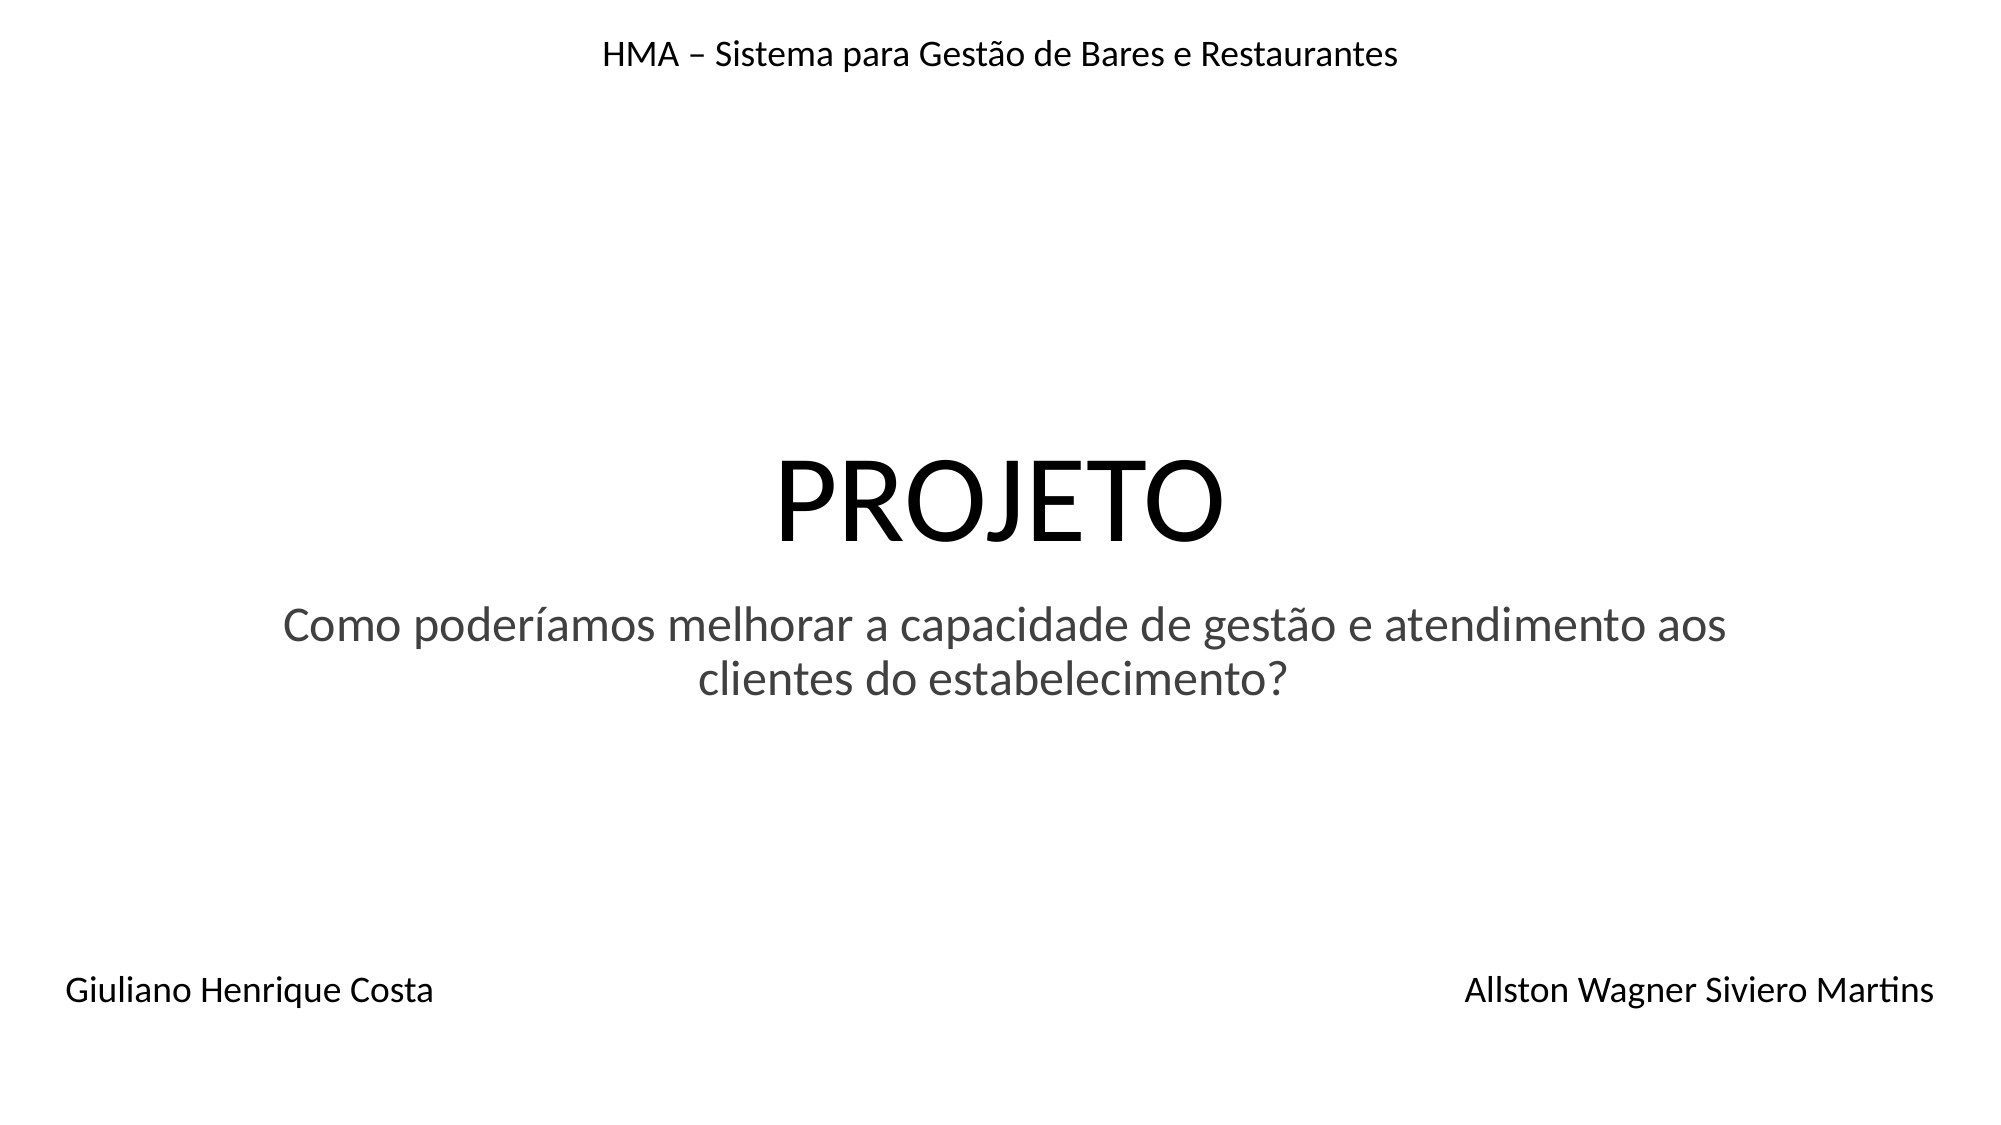

HMA – Sistema para Gestão de Bares e Restaurantes
# PROJETO
 Como poderíamos melhorar a capacidade de gestão e atendimento aos clientes do estabelecimento?
Giuliano Henrique Costa
Allston Wagner Siviero Martins